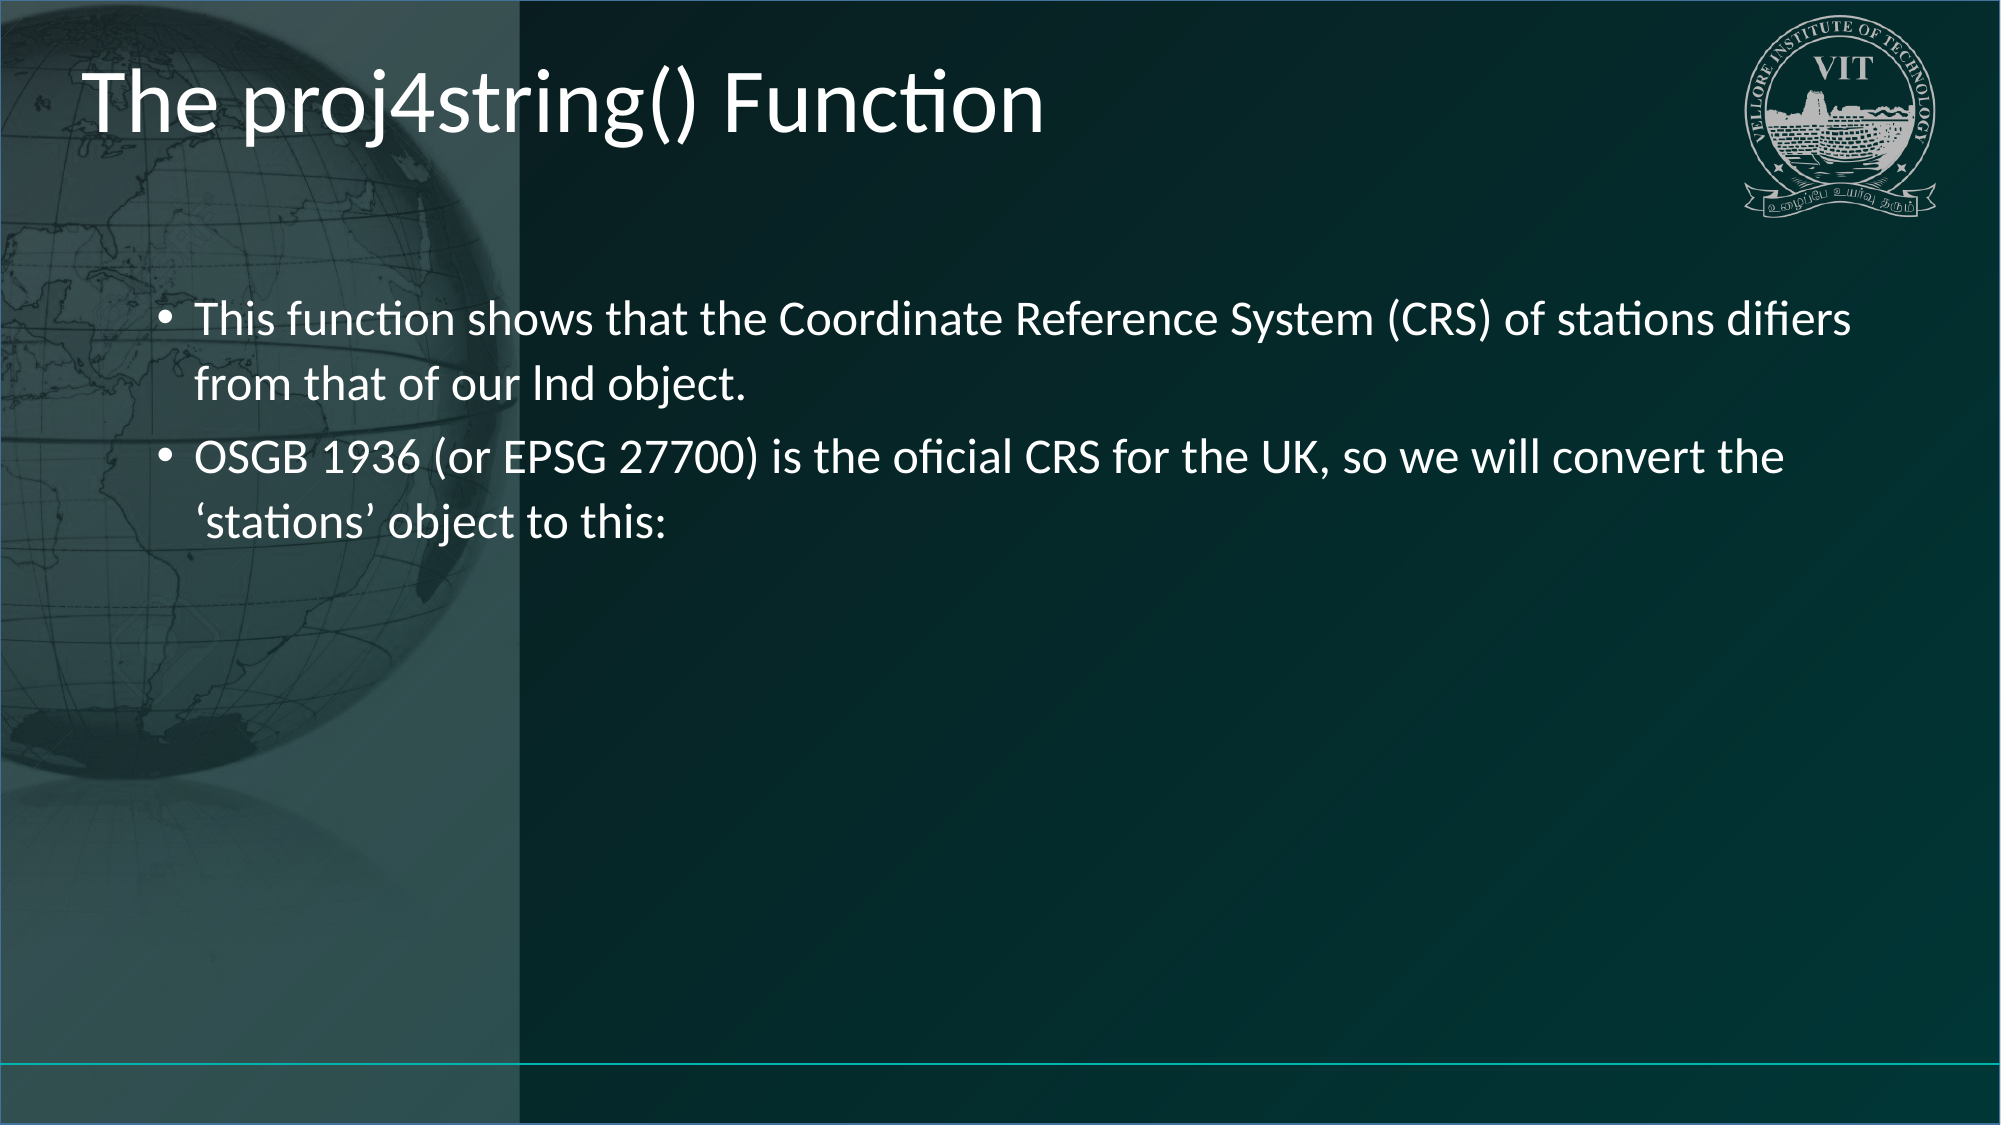

# The proj4string() Function
This function shows that the Coordinate Reference System (CRS) of stations difiers from that of our lnd object.
OSGB 1936 (or EPSG 27700) is the oficial CRS for the UK, so we will convert the ‘stations’ object to this: